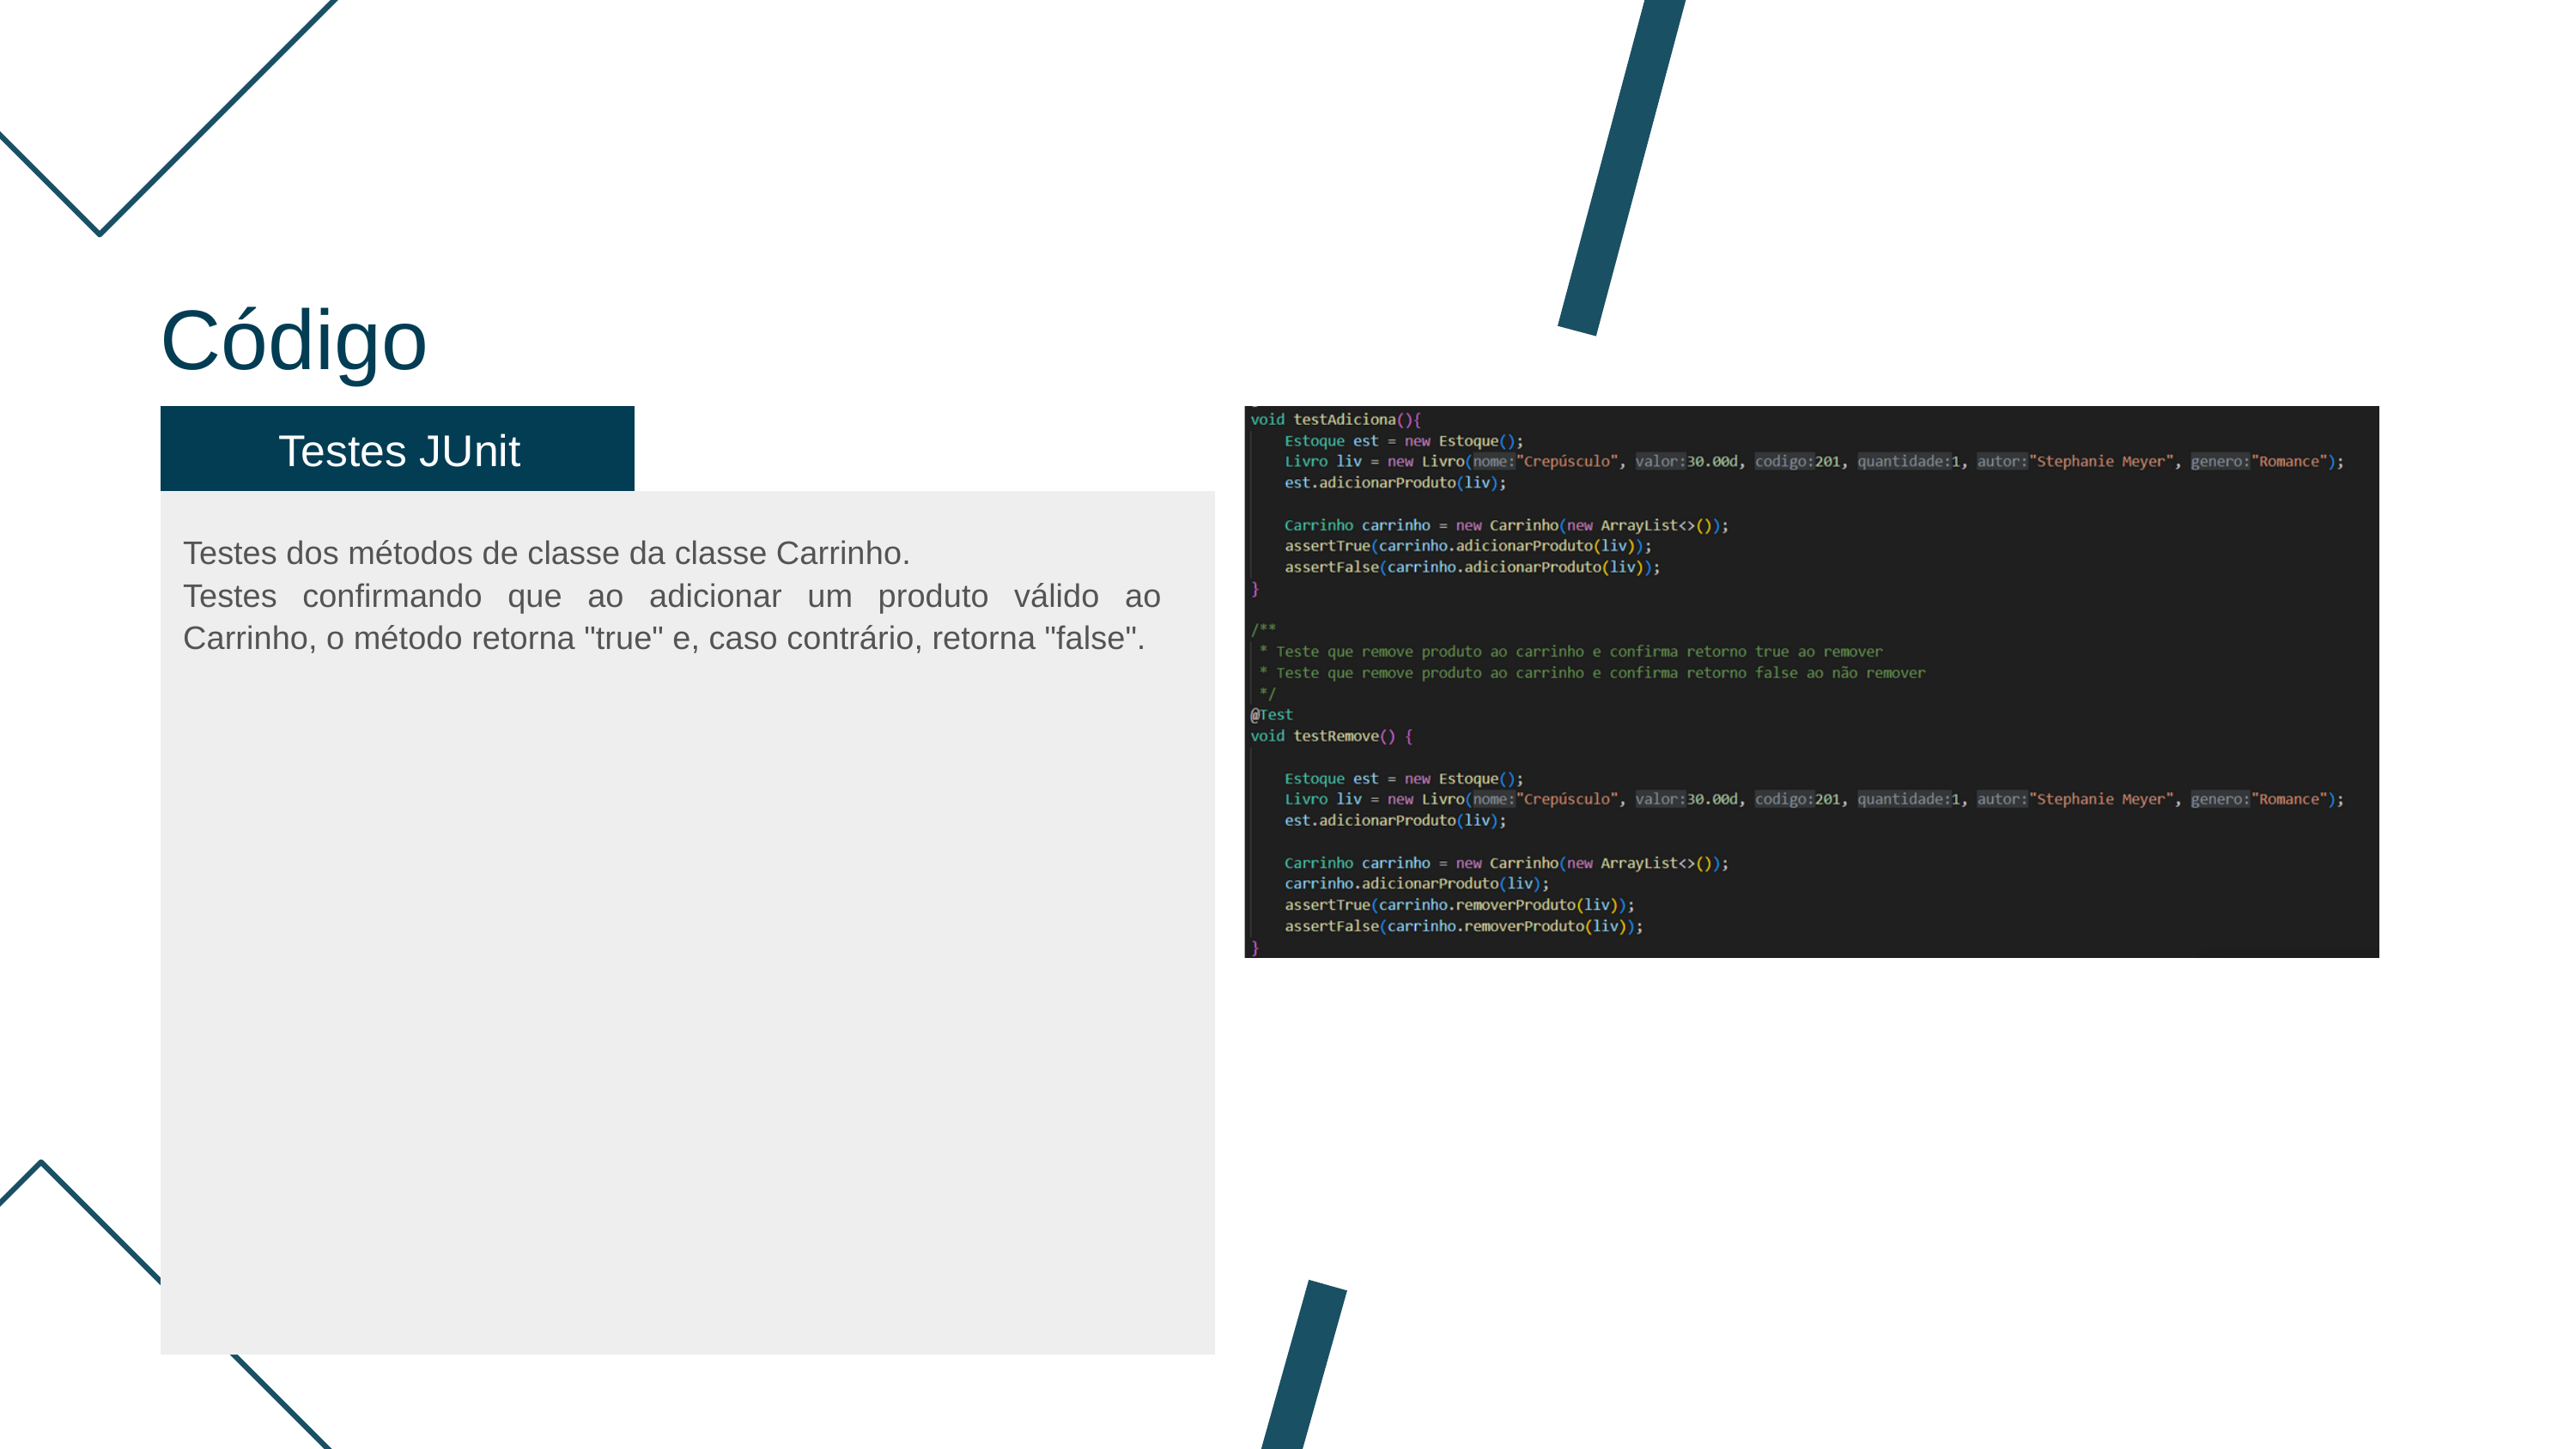

Código

Testes JUnit

Testes dos métodos de classe da classe Carrinho.
Testes confirmando que ao adicionar um produto válido ao Carrinho, o método retorna "true" e, caso contrário, retorna "false".